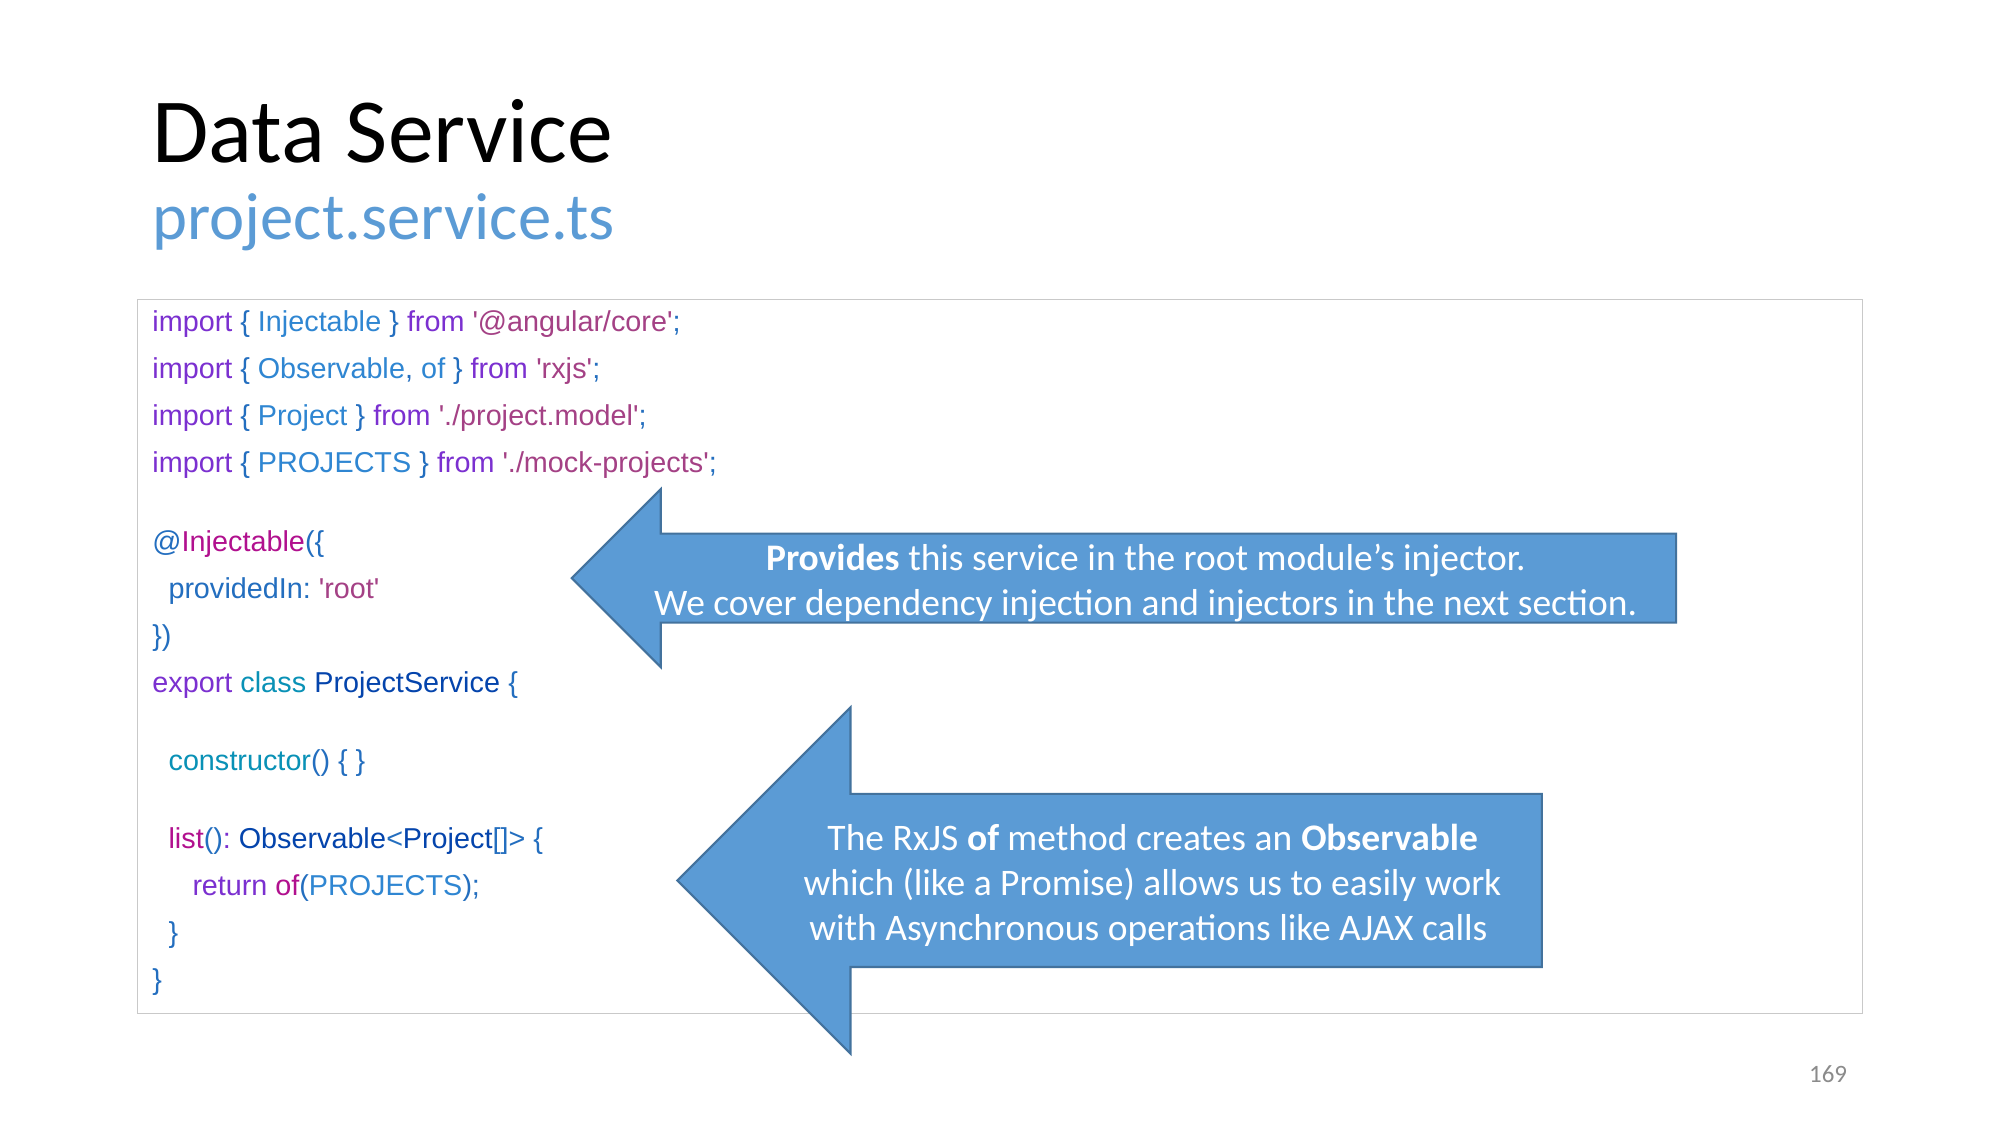

# Data Service project.service.ts
import { Injectable } from '@angular/core';
import { Observable, of } from 'rxjs';
import { Project } from './project.model';
import { PROJECTS } from './mock-projects';
@Injectable({
  providedIn: 'root'
})
export class ProjectService {
  constructor() { }
  list(): Observable<Project[]> {
     return of(PROJECTS);
  }
}

Provides this service in the root module’s injector.
We cover dependency injection and injectors in the next section.
The RxJS of method creates an Observable which (like a Promise) allows us to easily work with Asynchronous operations like AJAX calls
169